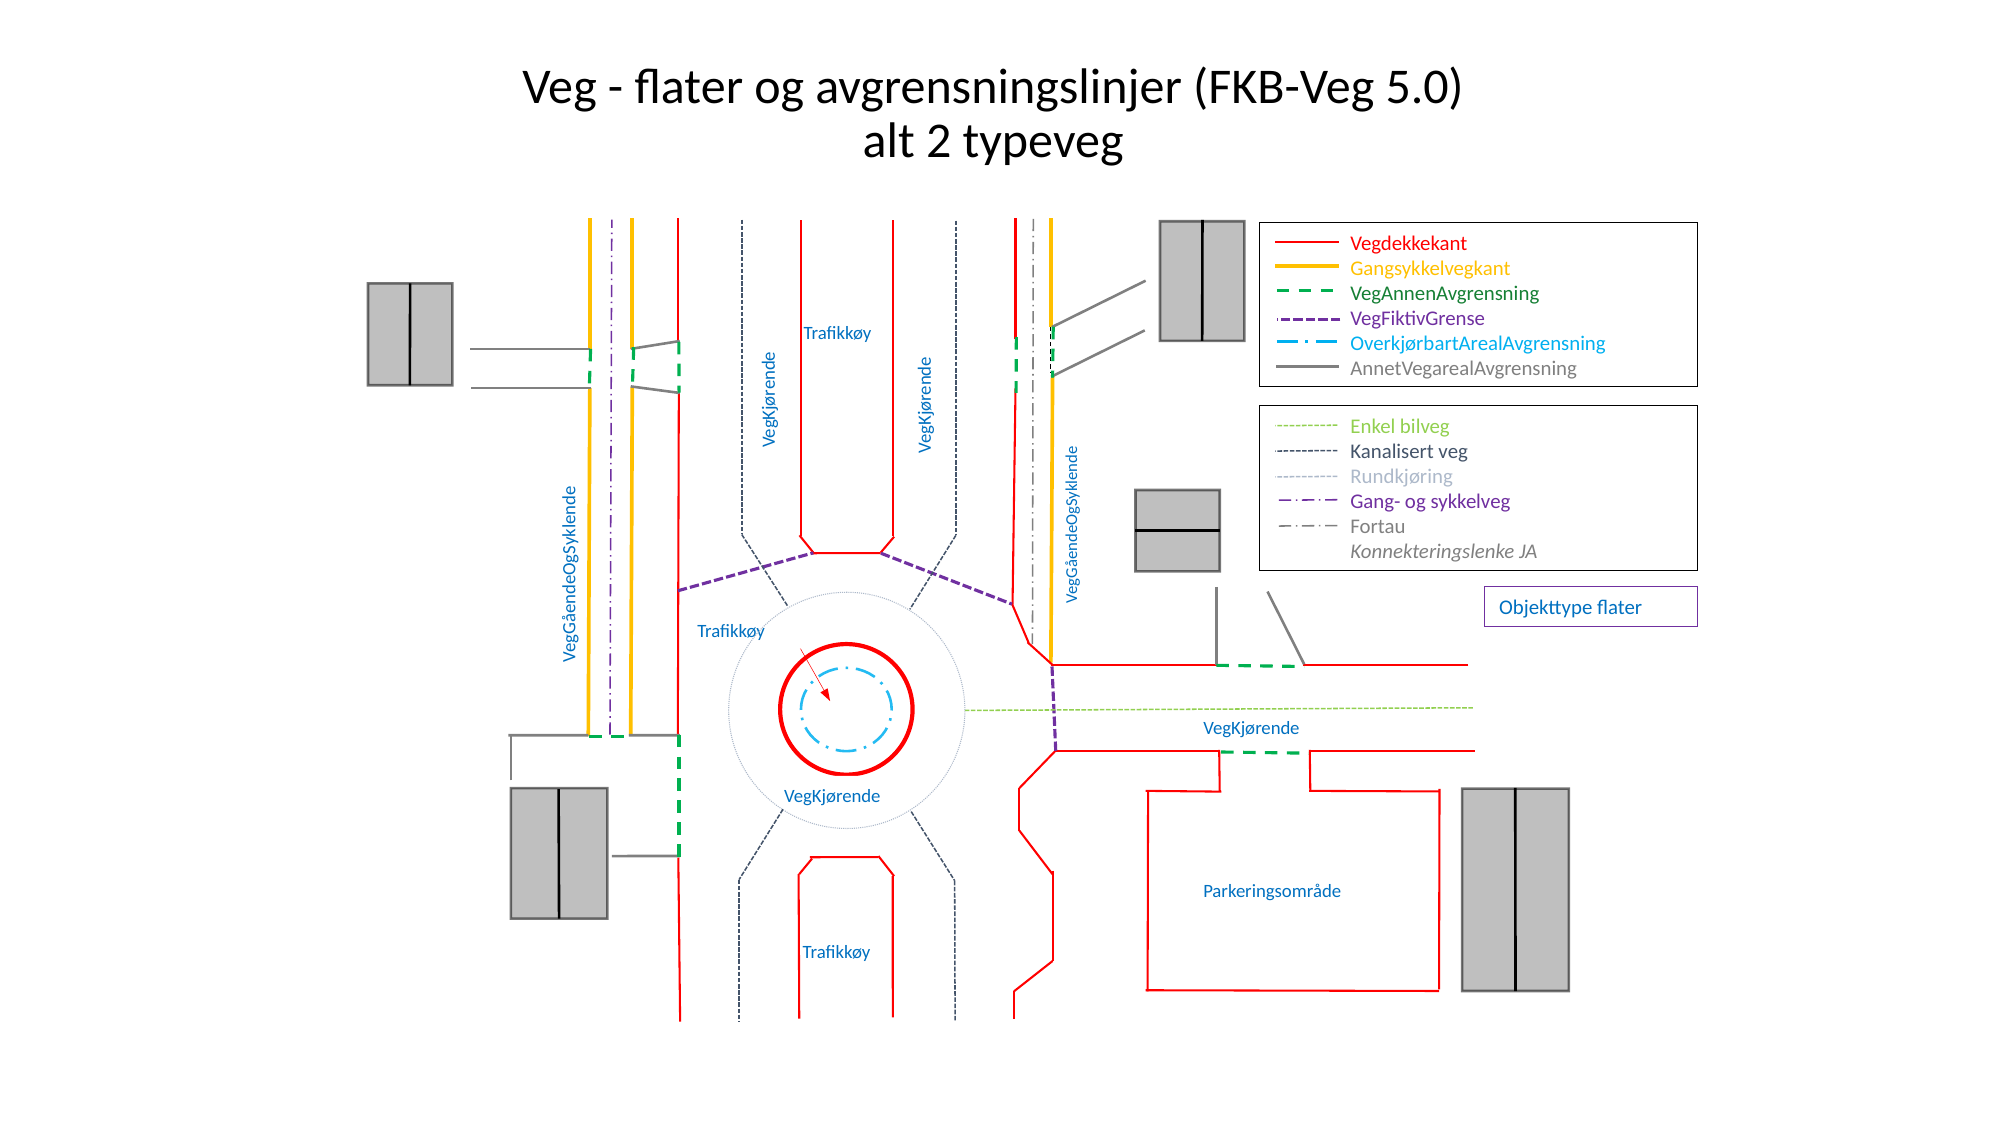

# Veg - flater og avgrensningslinjer (FKB-Veg 5.0) alt 2 typeveg

                Vegdekkekant
                Gangsykkelvegkant
                VegAnnenAvgrensning
                VegFiktivGrense
                OverkjørbartArealAvgrensning
                AnnetVegarealAvgrensning

Trafikkøy
VegKjørende
VegKjørende
                Enkel bilveg
                Kanalisert veg
                Rundkjøring
                Gang- og sykkelveg
                Fortau
                Konnekteringslenke JA
VegGåendeOgSyklende

VegGåendeOgSyklende
Objekttype flater

Trafikkøy

VegKjørende
VegKjørende

Parkeringsområde
Trafikkøy